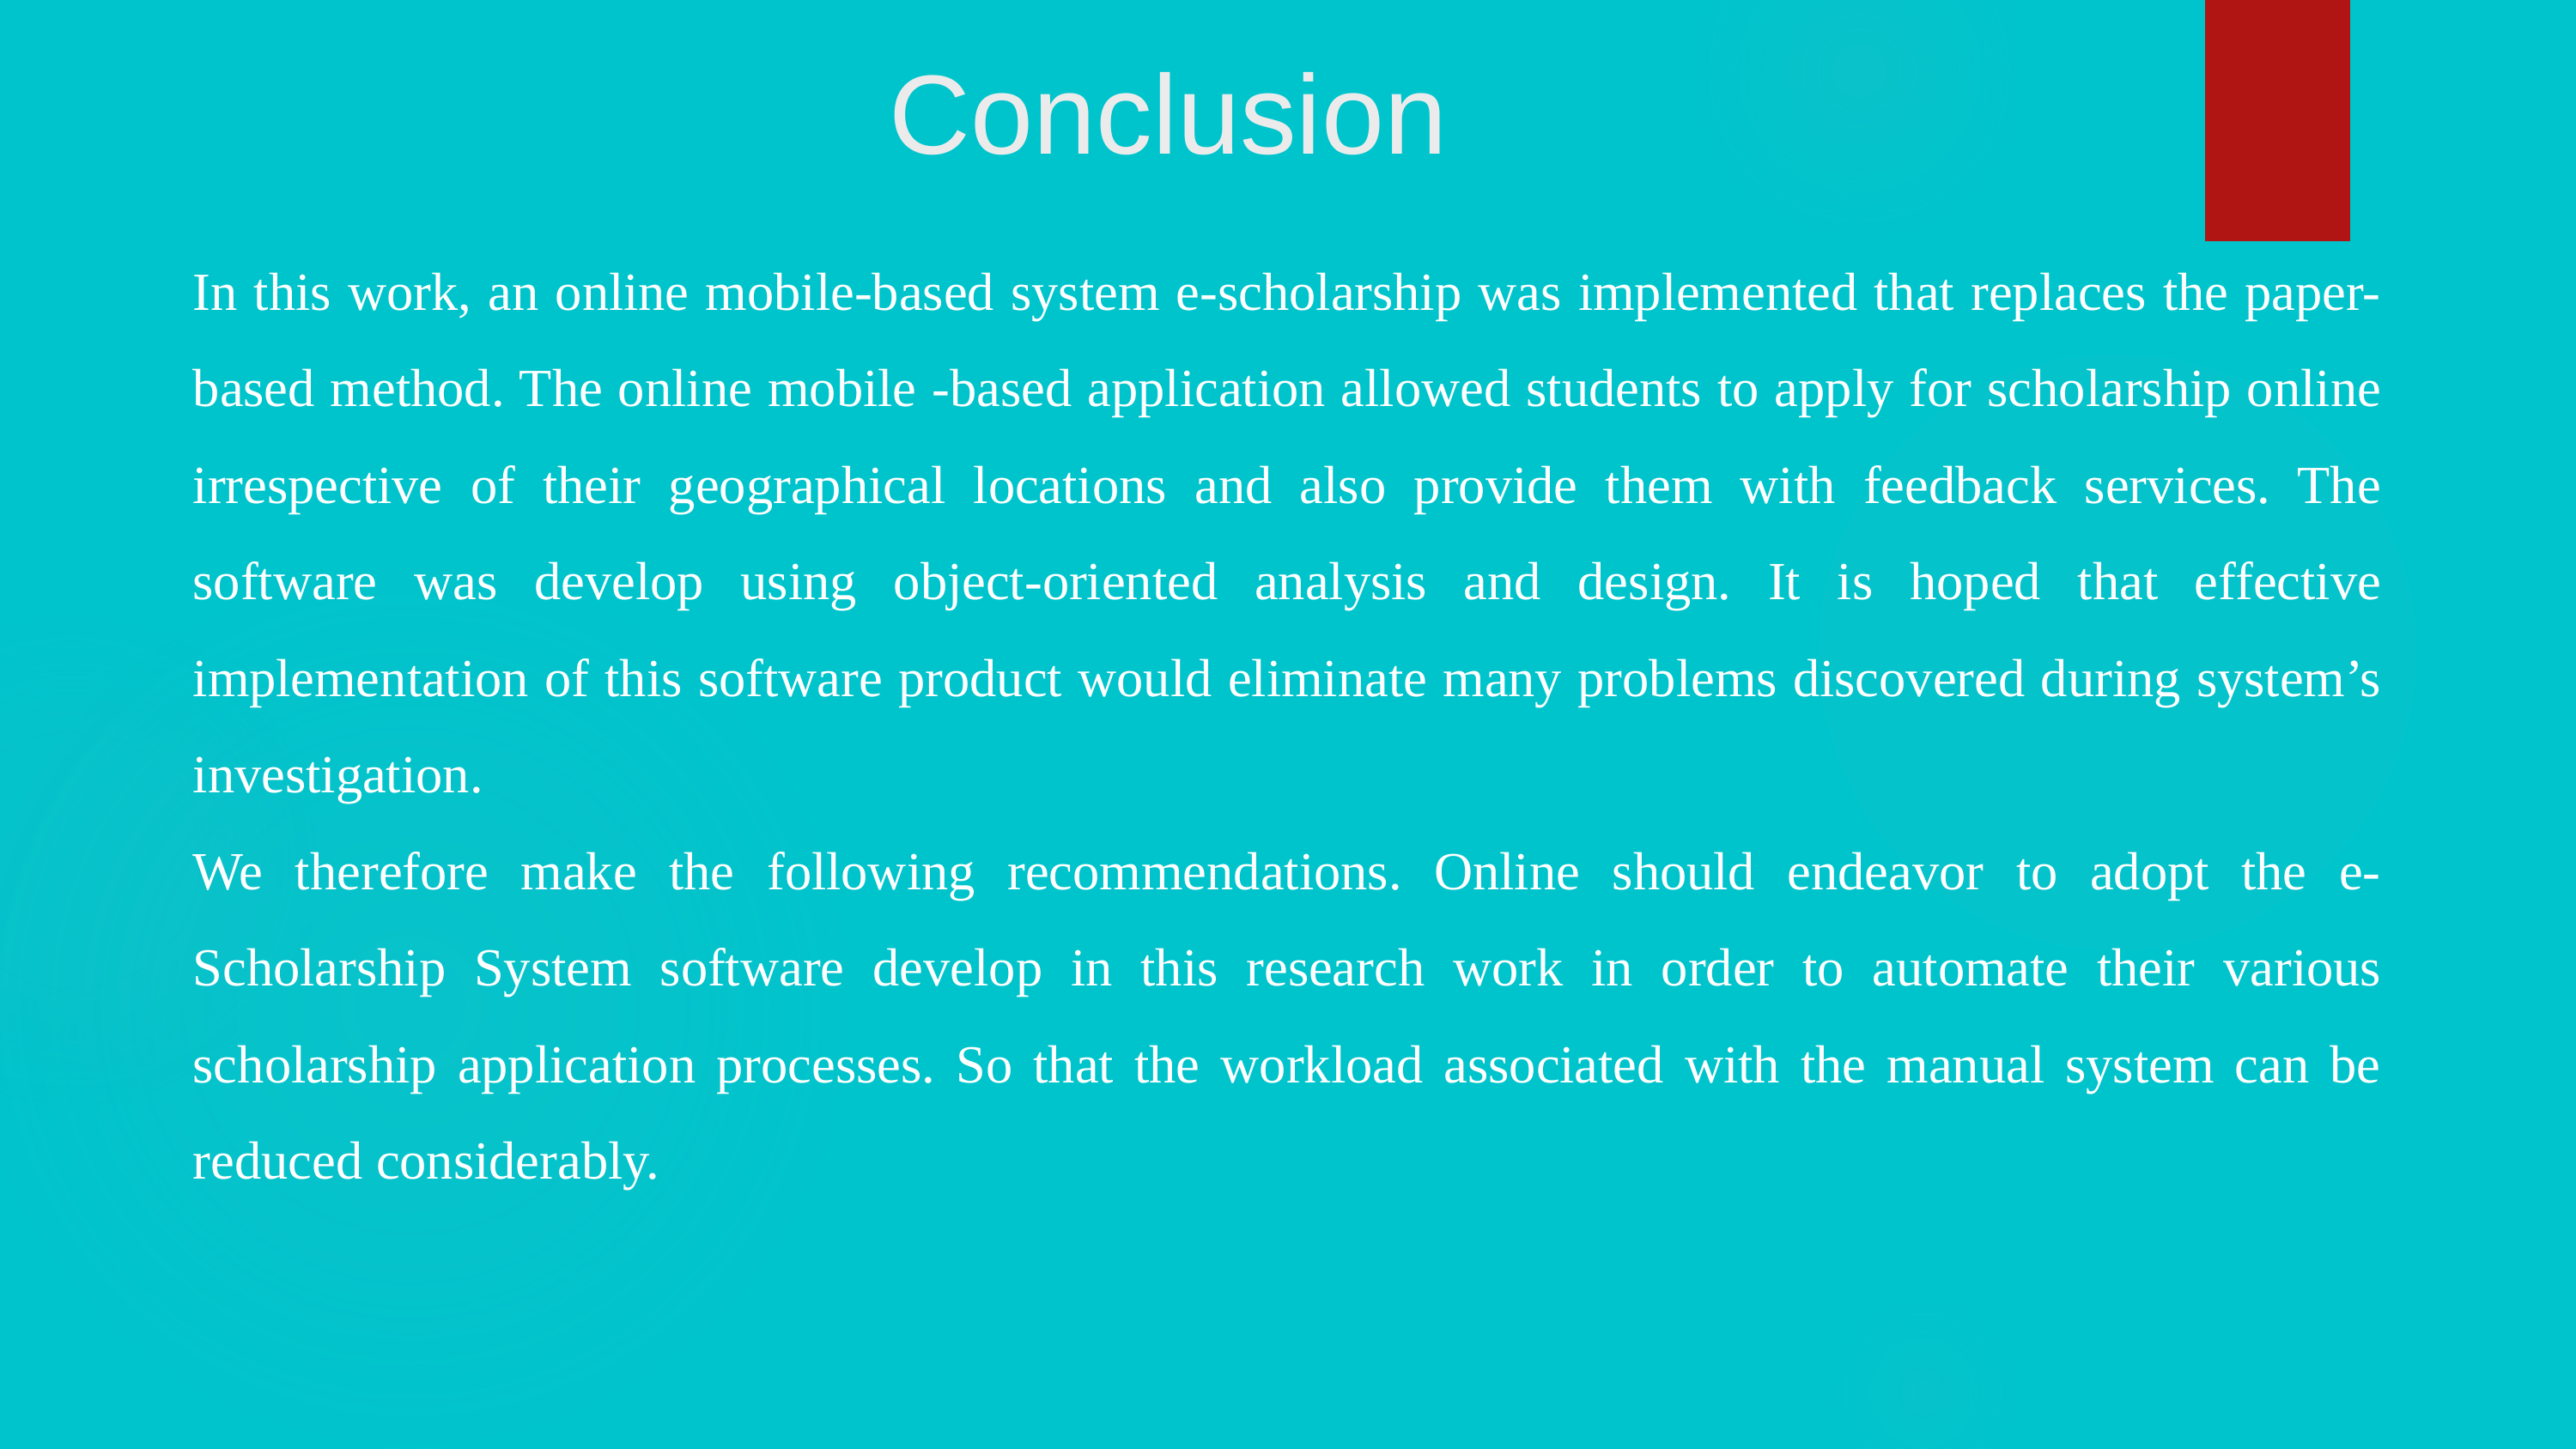

Conclusion

In this work, an online mobile-based system e-scholarship was implemented that replaces the paper-based method. The online mobile -based application allowed students to apply for scholarship online irrespective of their geographical locations and also provide them with feedback services. The software was develop using object-oriented analysis and design. It is hoped that effective implementation of this software product would eliminate many problems discovered during system’s investigation.
We therefore make the following recommendations. Online should endeavor to adopt the e-Scholarship System software develop in this research work in order to automate their various scholarship application processes. So that the workload associated with the manual system can be reduced considerably.